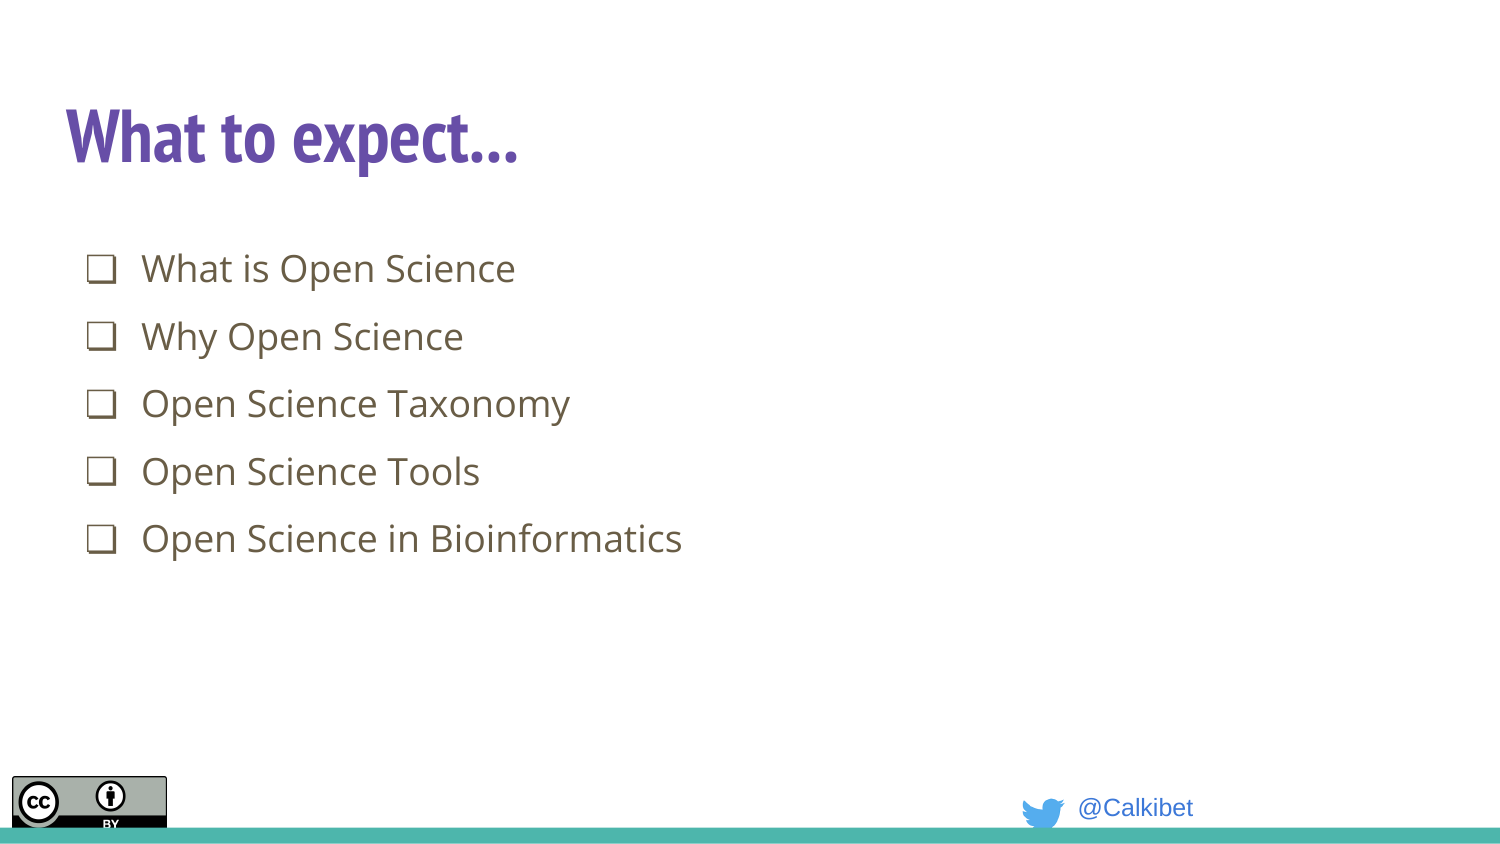

# What to expect...
What is Open Science
Why Open Science
Open Science Taxonomy
Open Science Tools
Open Science in Bioinformatics